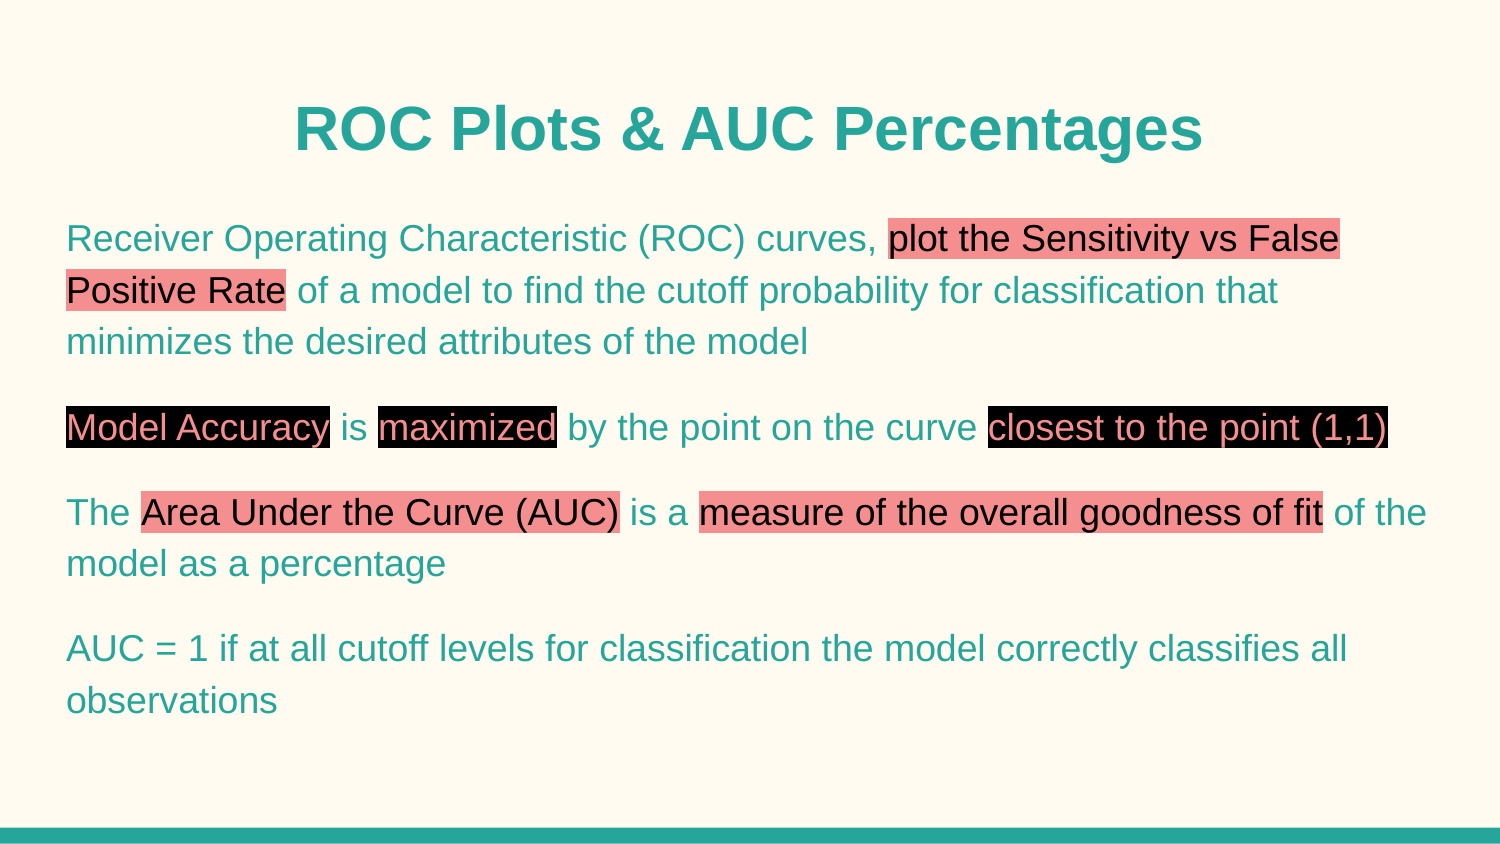

# ROC Plots & AUC Percentages
Receiver Operating Characteristic (ROC) curves, plot the Sensitivity vs False Positive Rate of a model to find the cutoff probability for classification that minimizes the desired attributes of the model
Model Accuracy is maximized by the point on the curve closest to the point (1,1)
The Area Under the Curve (AUC) is a measure of the overall goodness of fit of the model as a percentage
AUC = 1 if at all cutoff levels for classification the model correctly classifies all observations